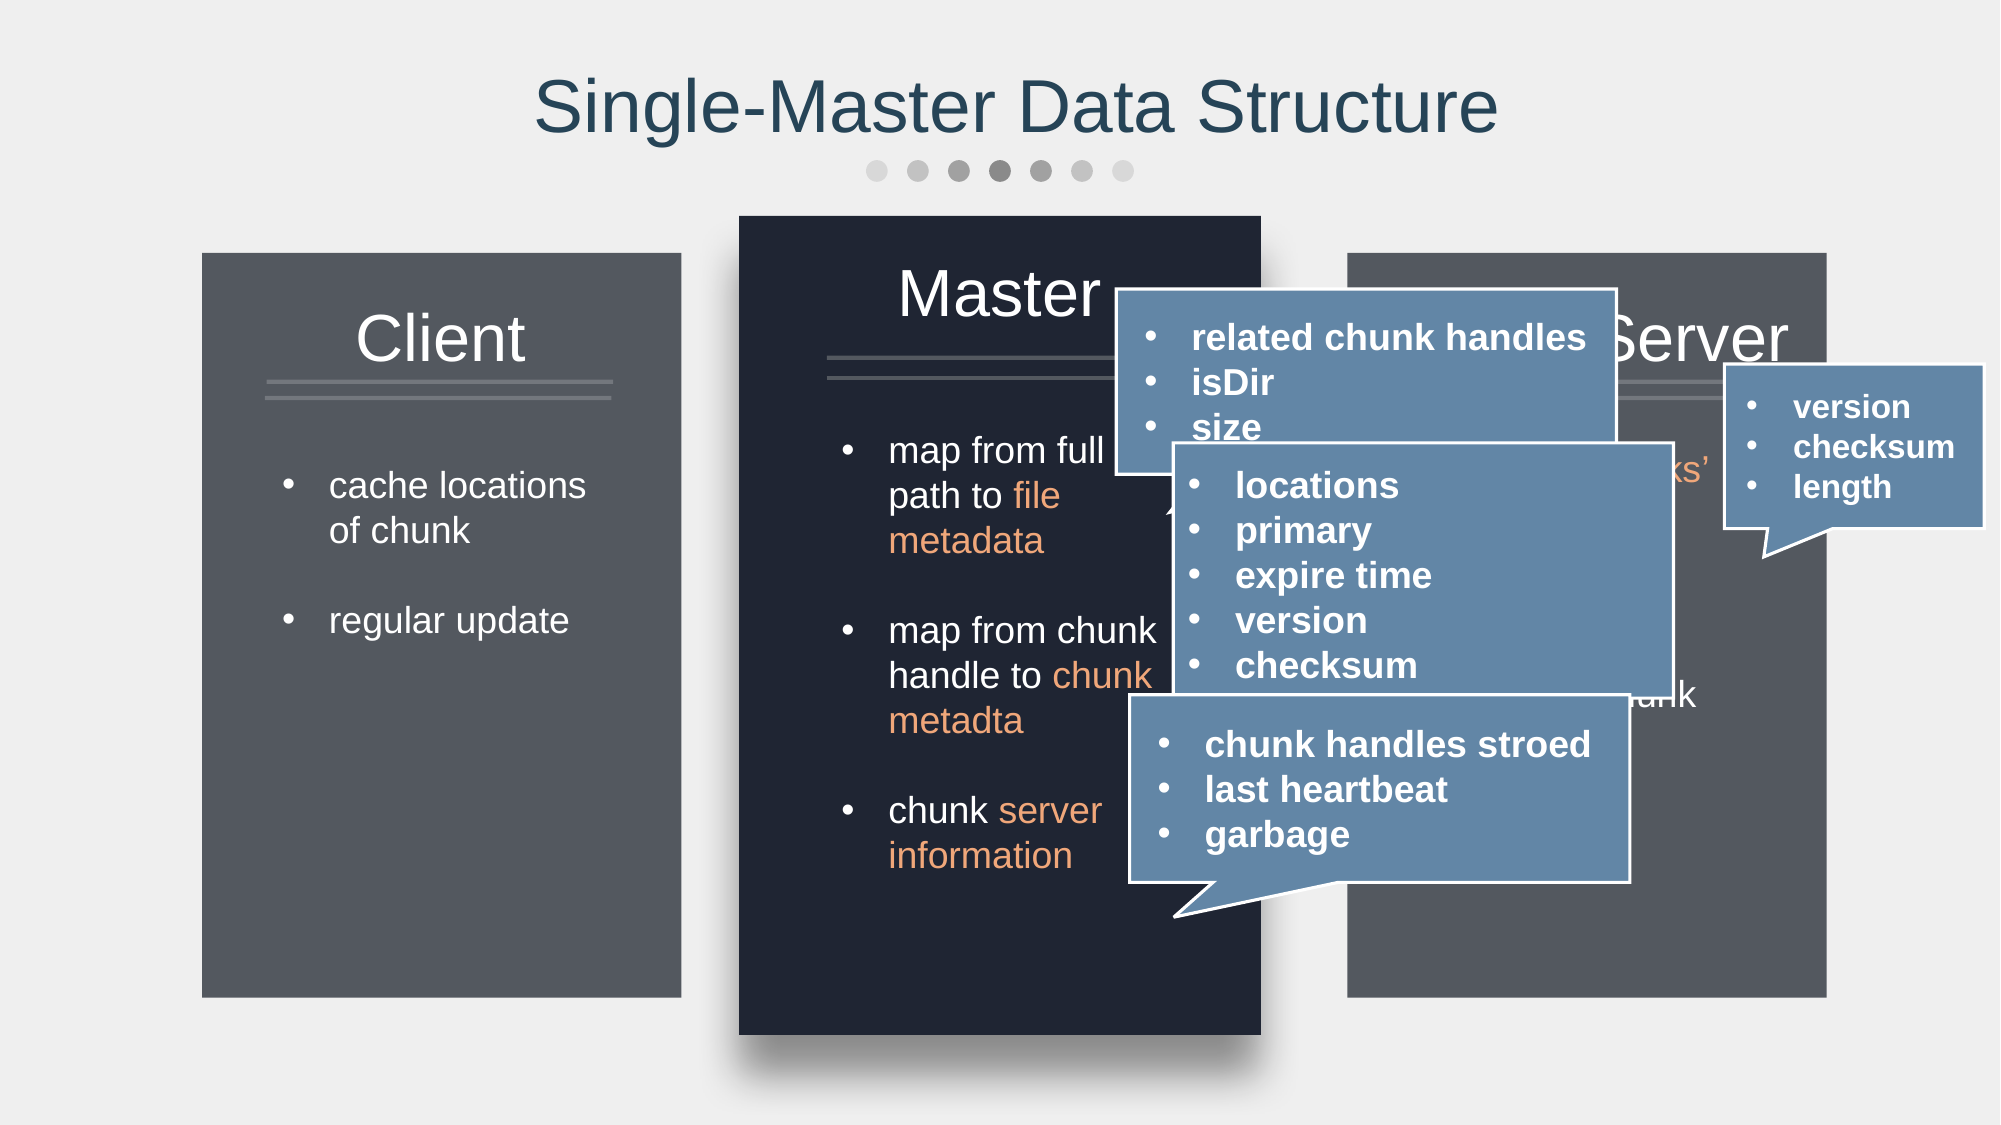

Single-Master Data Structure

Master

Client

Chunk Server

related chunk handles
isDir
size

version
checksum
length
map from full path to file metadata

map from chunk handle to chunk metadta

chunk server information
stored chunks’ metadata

data buffer

Disk：chunk bytes

locations
primary
expire time
version
checksum
cache locations of chunk

regular update

chunk handles stroed
last heartbeat
garbage